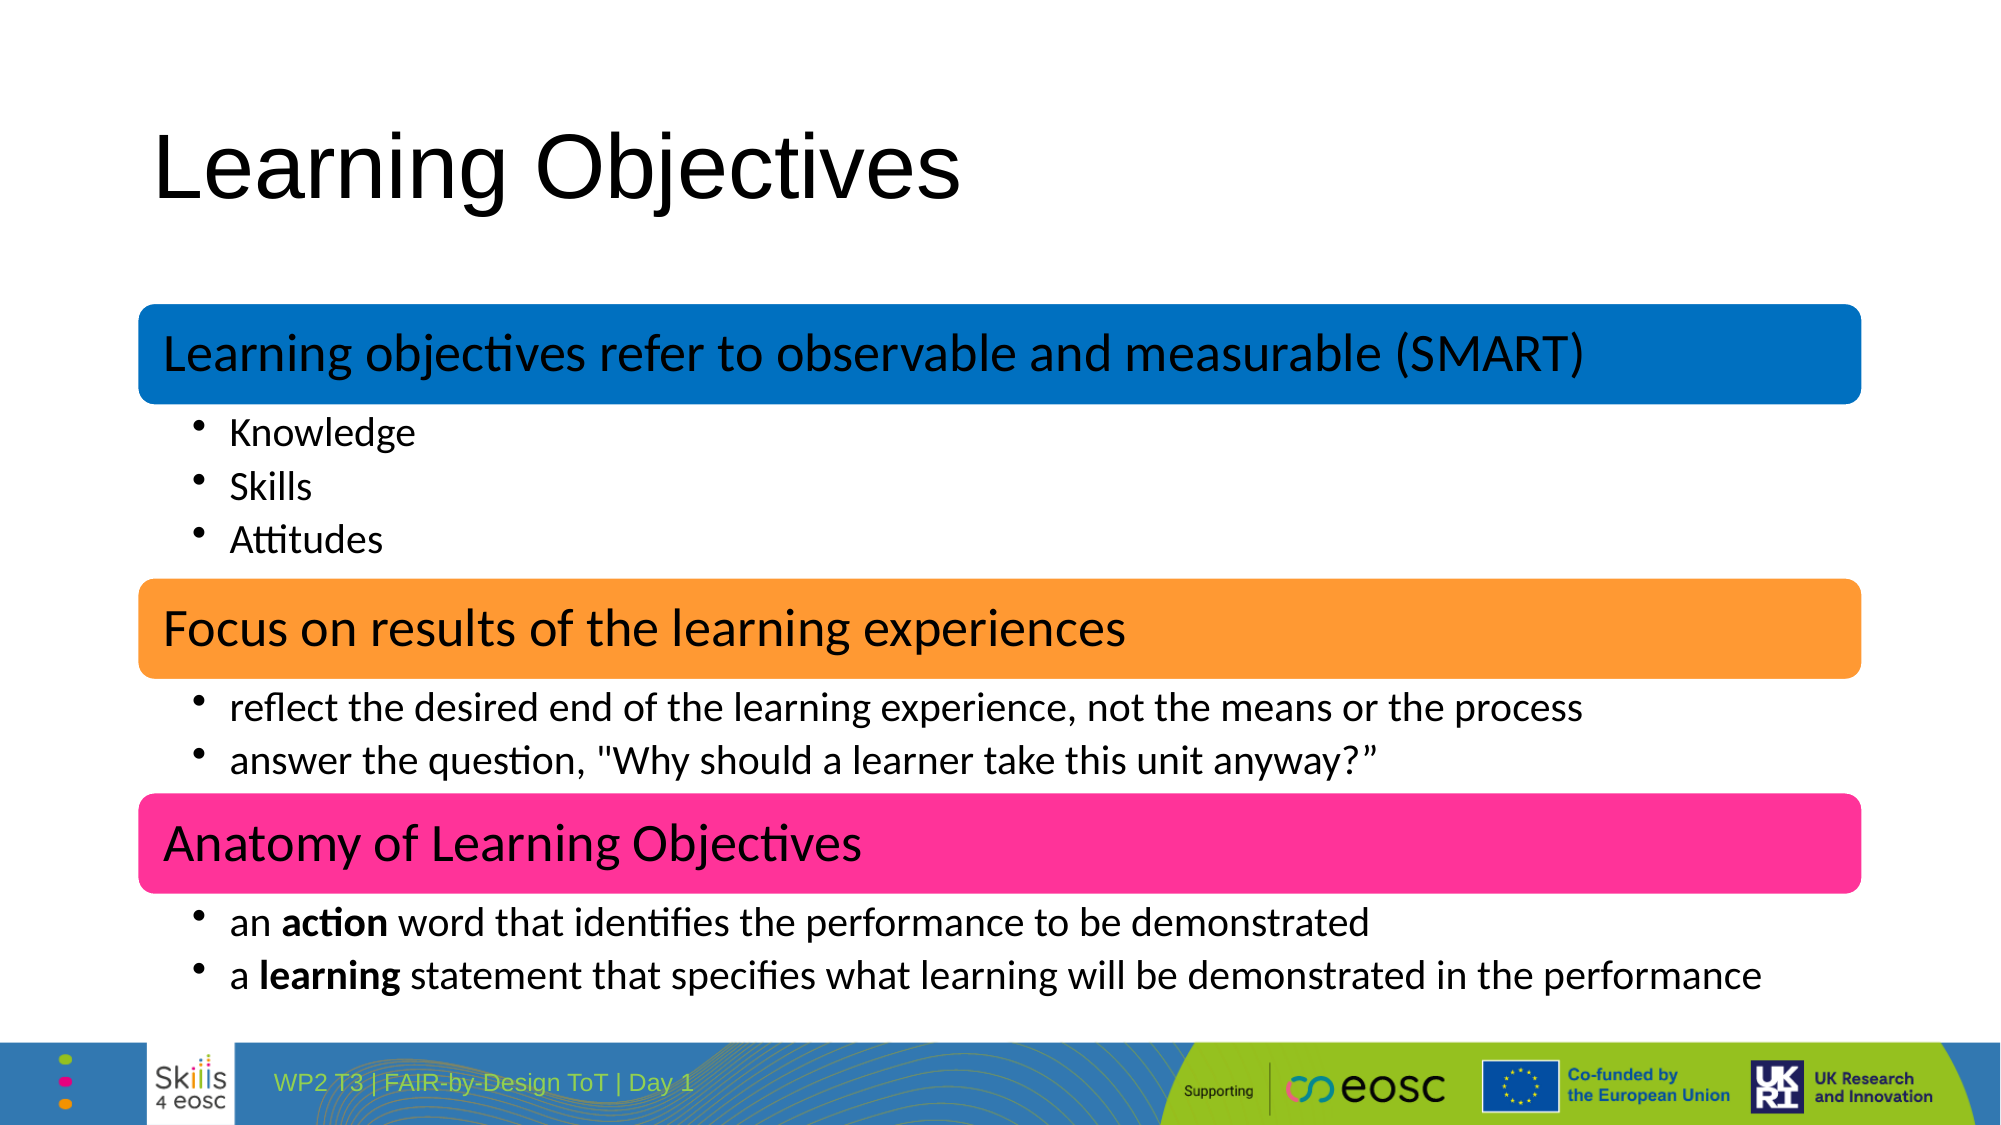

# Learning Objectives
Learning objectives refer to observable and measurable (SMART)
Knowledge
Skills
Attitudes
Focus on results of the learning experiences
reflect the desired end of the learning experience, not the means or the process
answer the question, "Why should a learner take this unit anyway?”
Anatomy of Learning Objectives
an action word that identifies the performance to be demonstrated
a learning statement that specifies what learning will be demonstrated in the performance
WP2 T3 | FAIR-by-Design ToT | Day 1